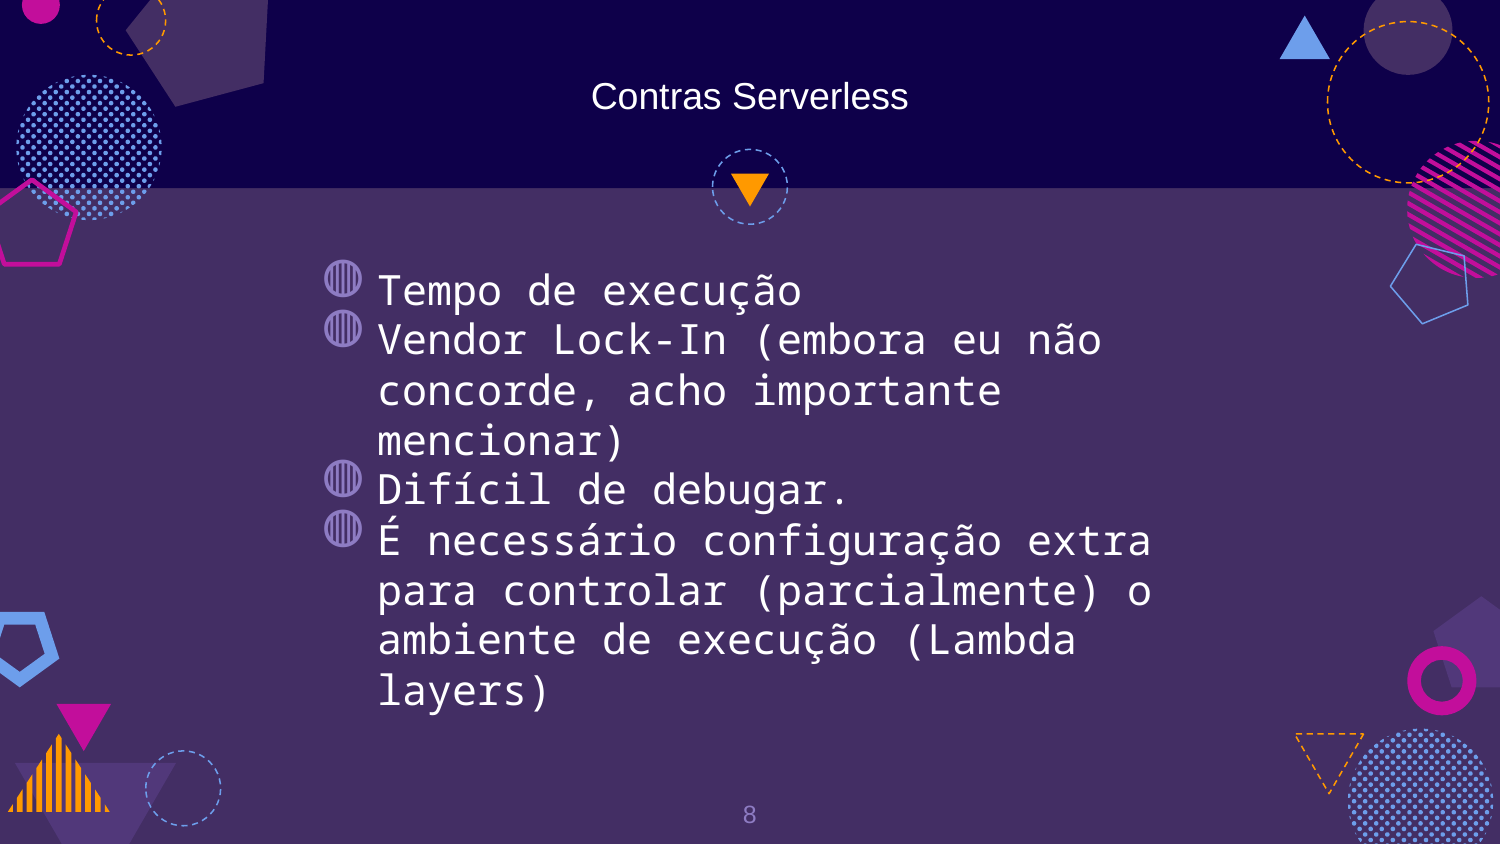

# Contras Serverless
Tempo de execução
Vendor Lock-In (embora eu não concorde, acho importante mencionar)
Difícil de debugar.
É necessário configuração extra para controlar (parcialmente) o ambiente de execução (Lambda layers)
8